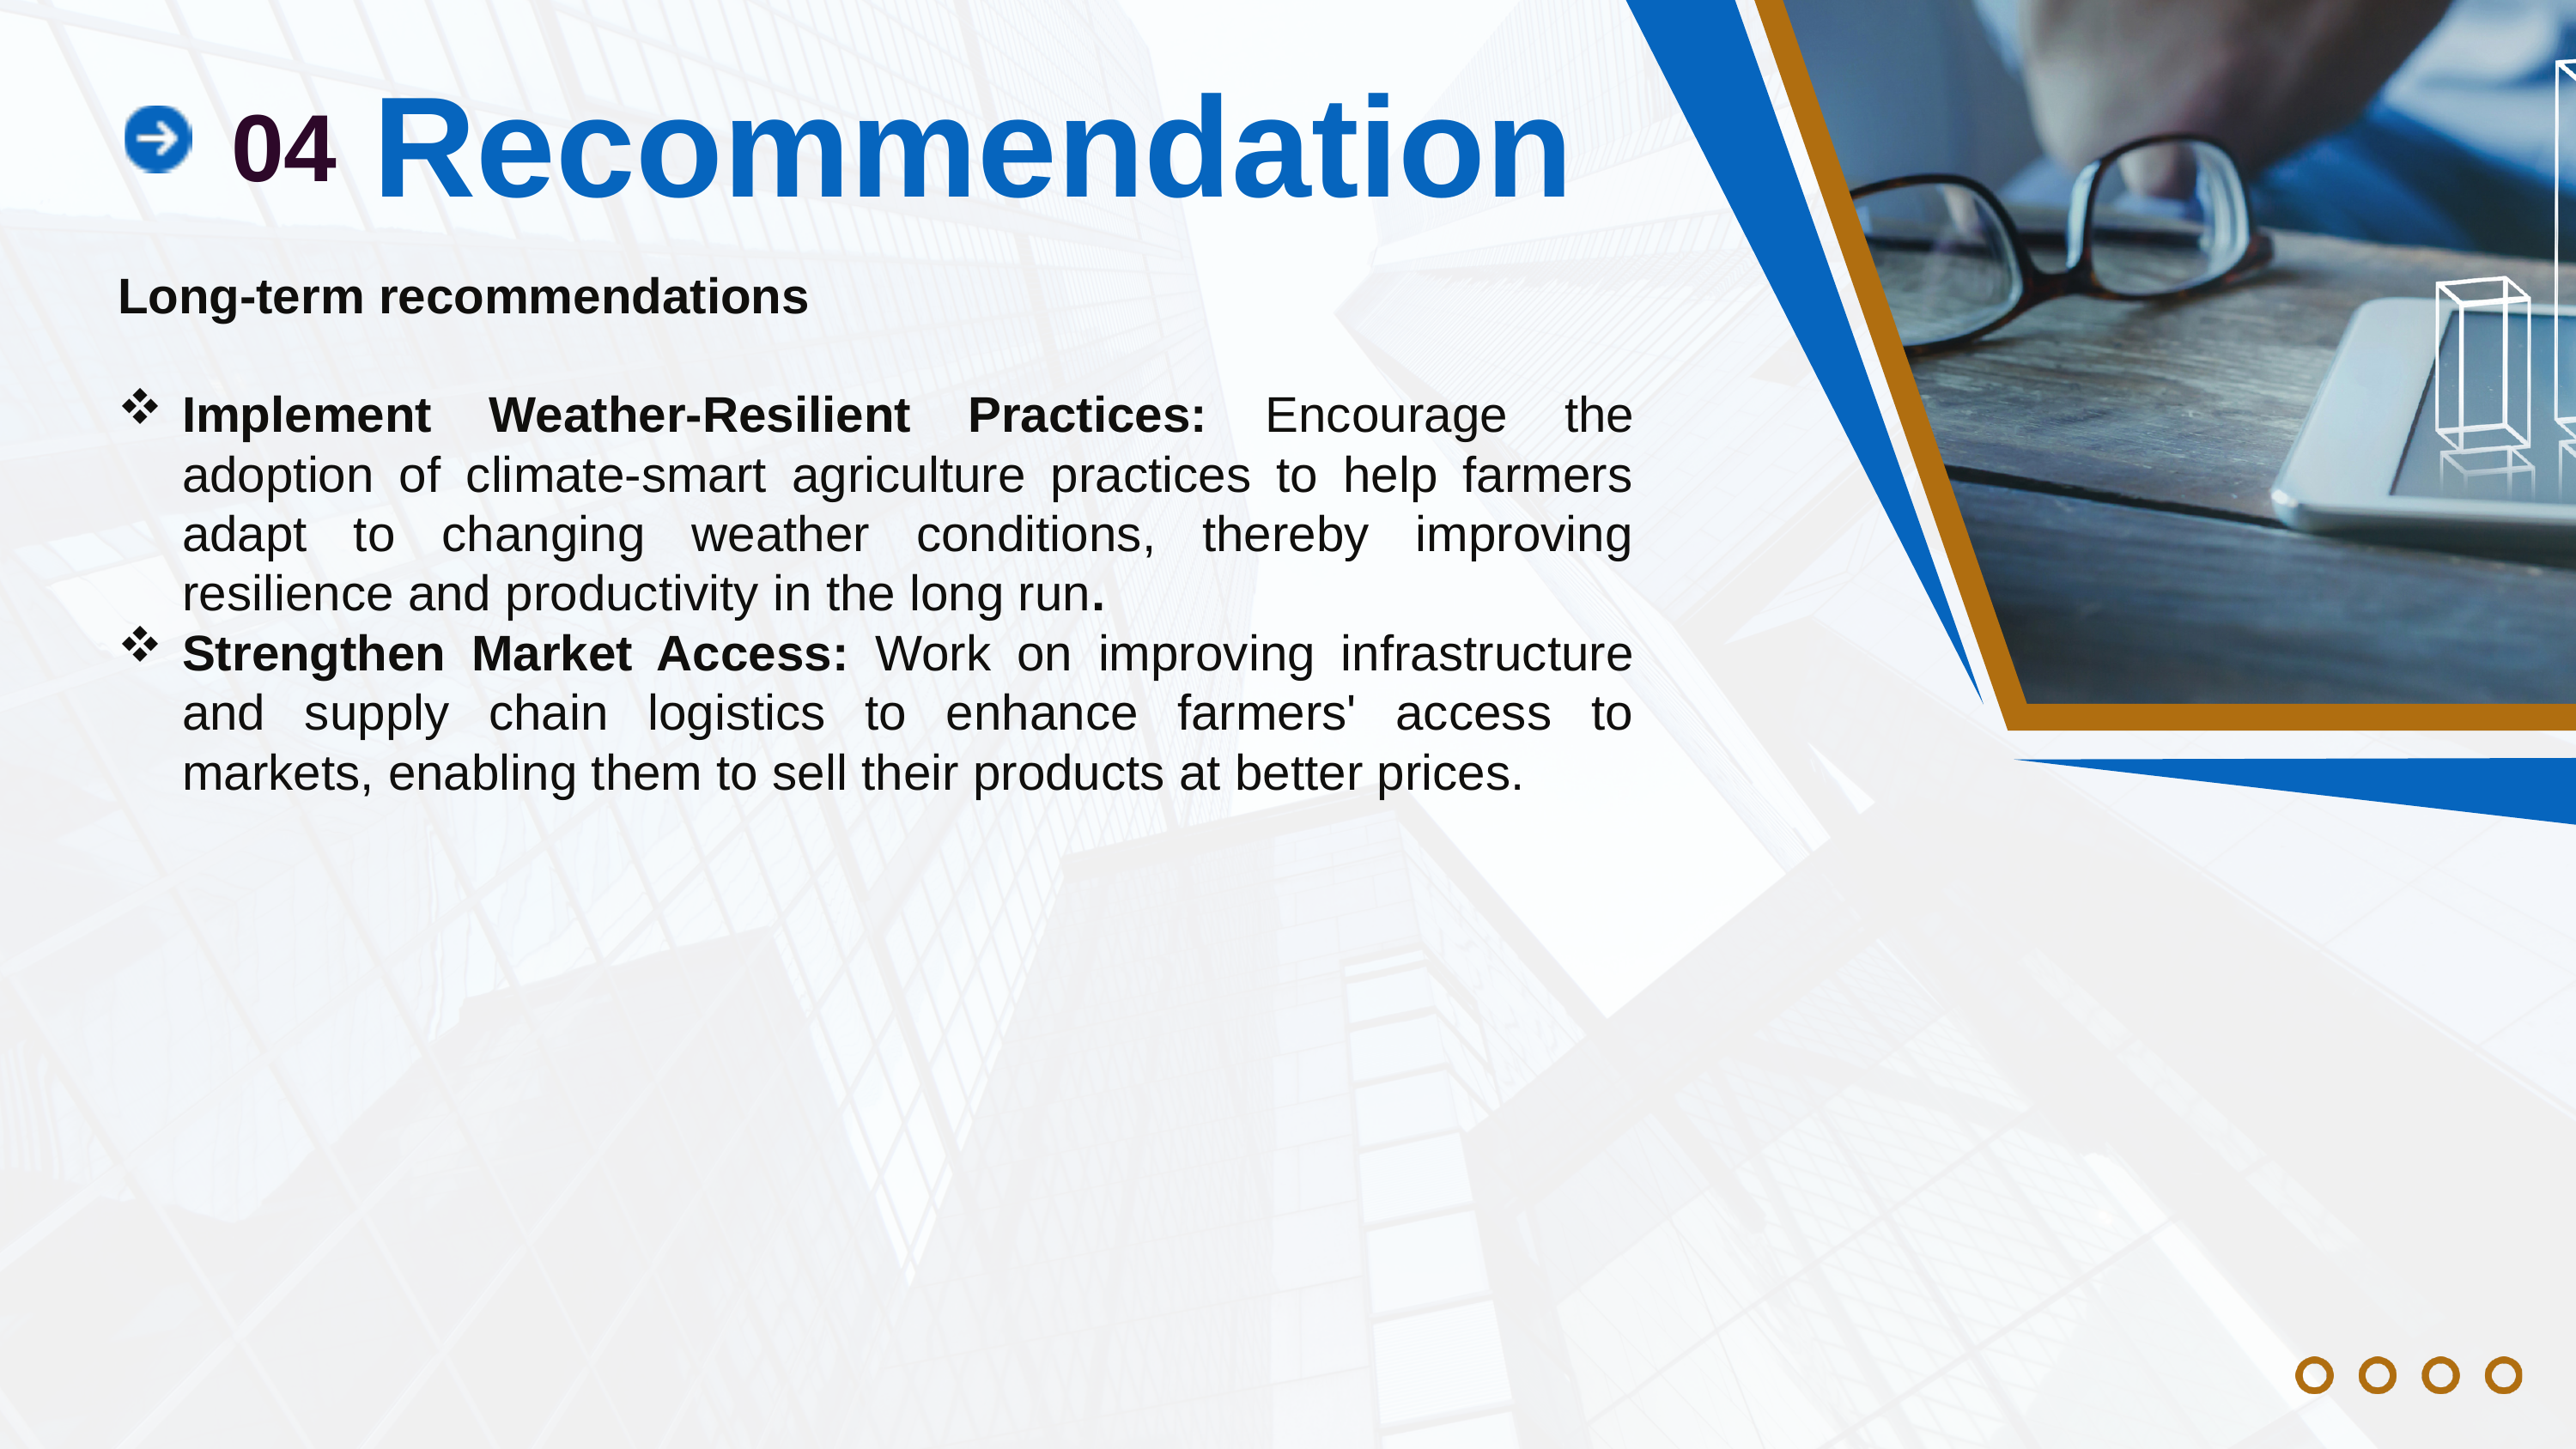

Recommendation
04

Long-term recommendations

Implement Weather-Resilient Practices: Encourage the adoption of climate-smart agriculture practices to help farmers adapt to changing weather conditions, thereby improving resilience and productivity in the long run.
Strengthen Market Access: Work on improving infrastructure and supply chain logistics to enhance farmers' access to markets, enabling them to sell their products at better prices.